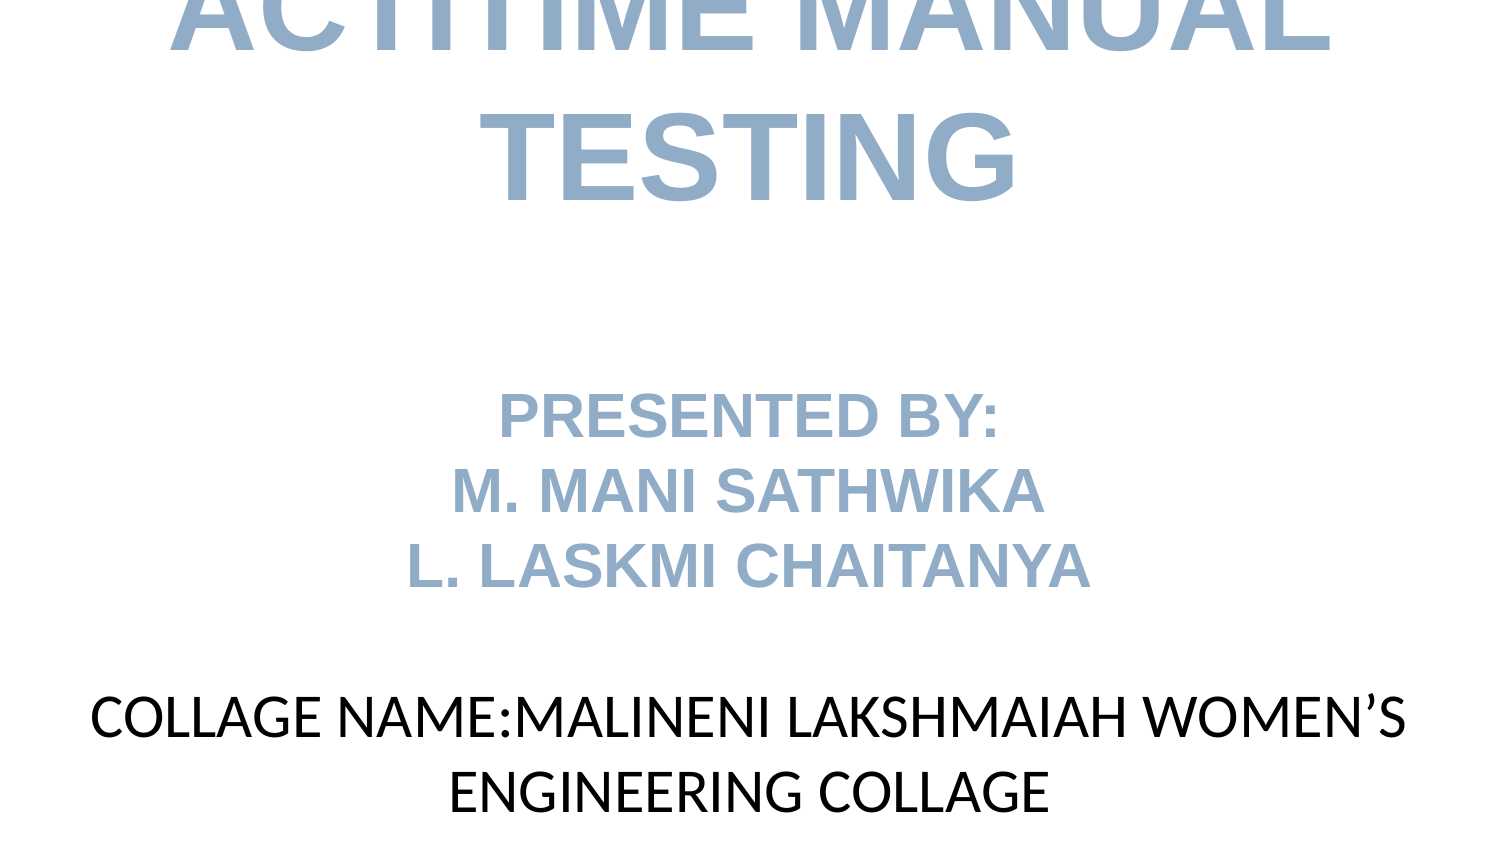

ACTITIME MANUAL TESTING

PRESENTED BY:
M. MANI SATHWIKA
L. LASKMI CHAITANYA

COLLAGE NAME:MALINENI LAKSHMAIAH WOMEN’S ENGINEERING COLLAGE
INTERSHIP DOMAIN:SOFTWARE TESTING